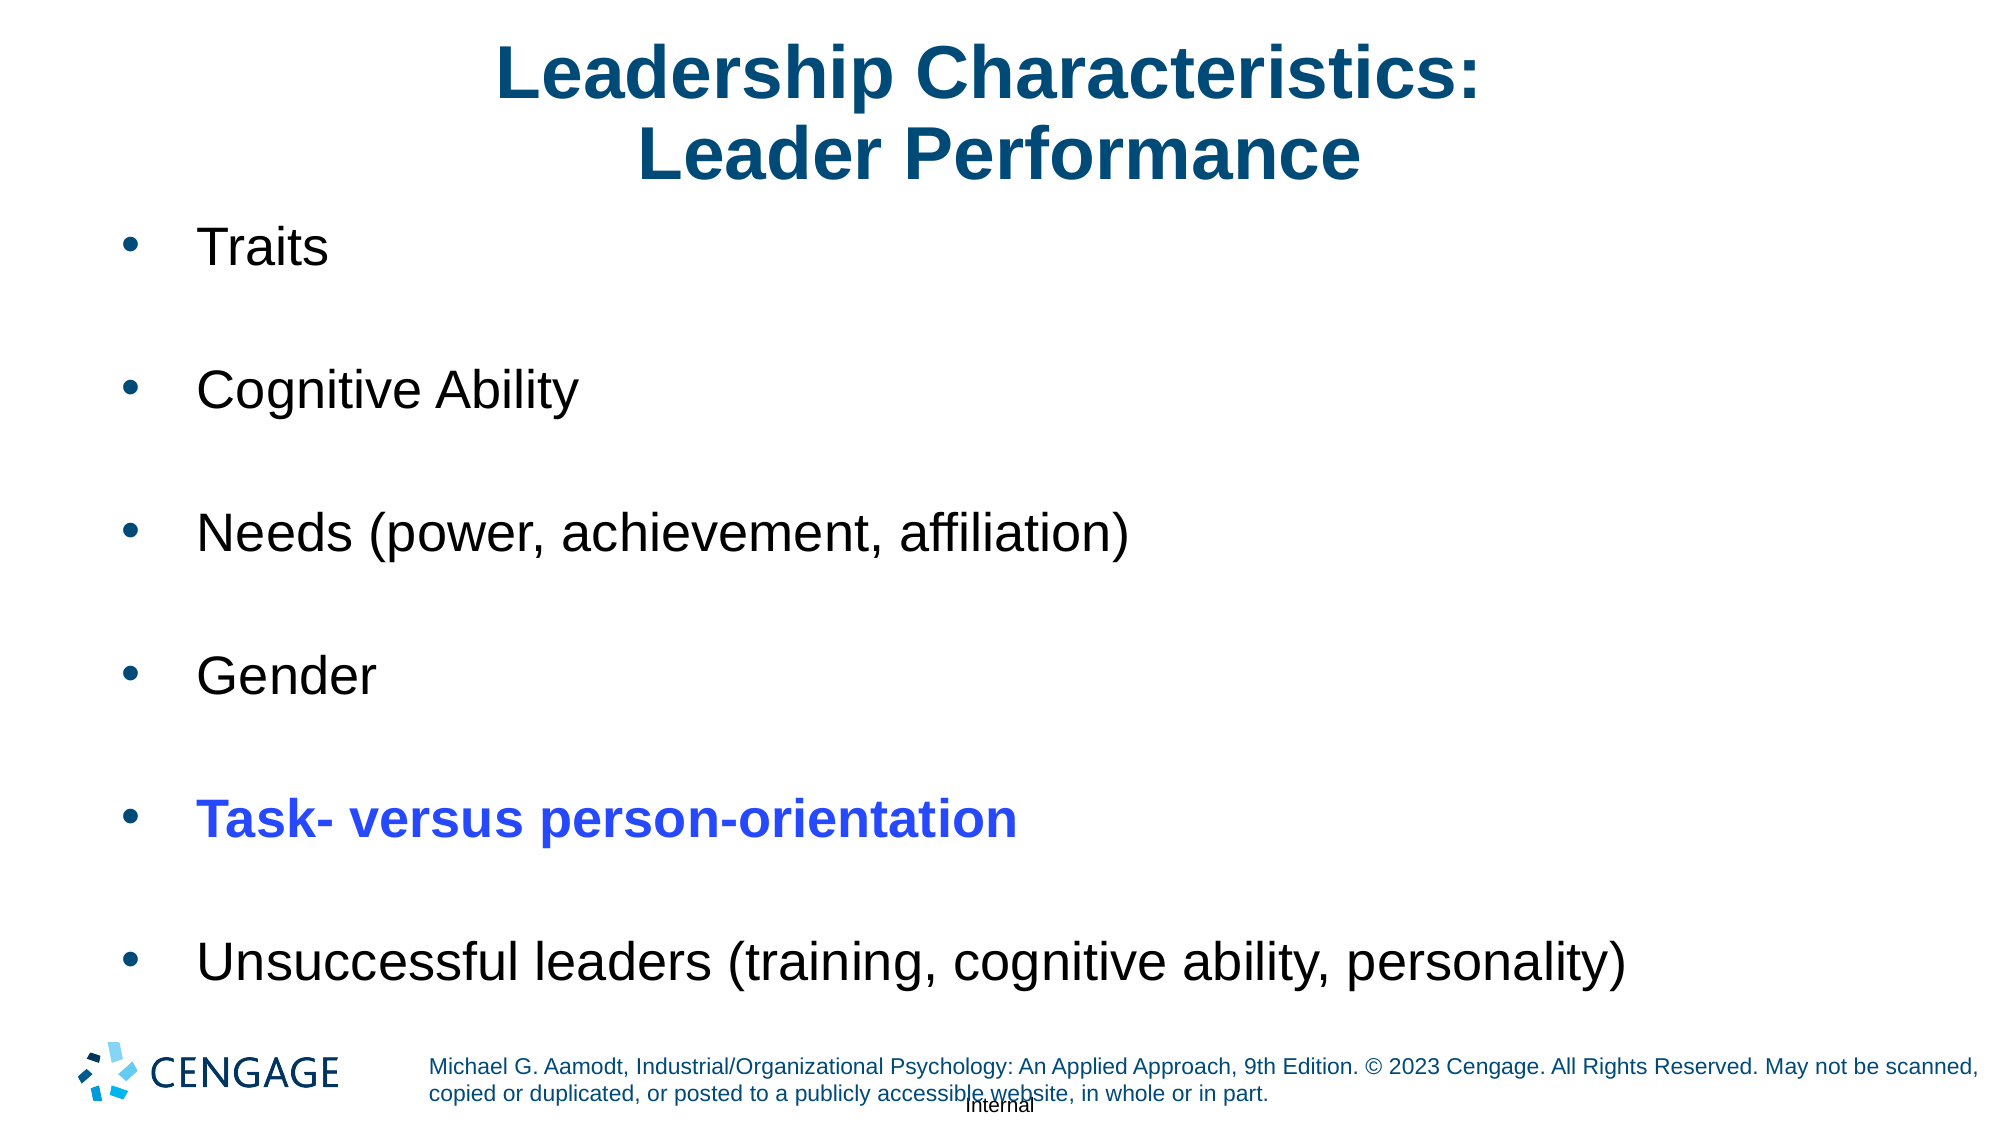

# Leadership Characteristics: Leader Performance
Traits
Cognitive Ability
Needs (power, achievement, affiliation)
Gender
Task- versus person-orientation
Unsuccessful leaders (training, cognitive ability, personality)